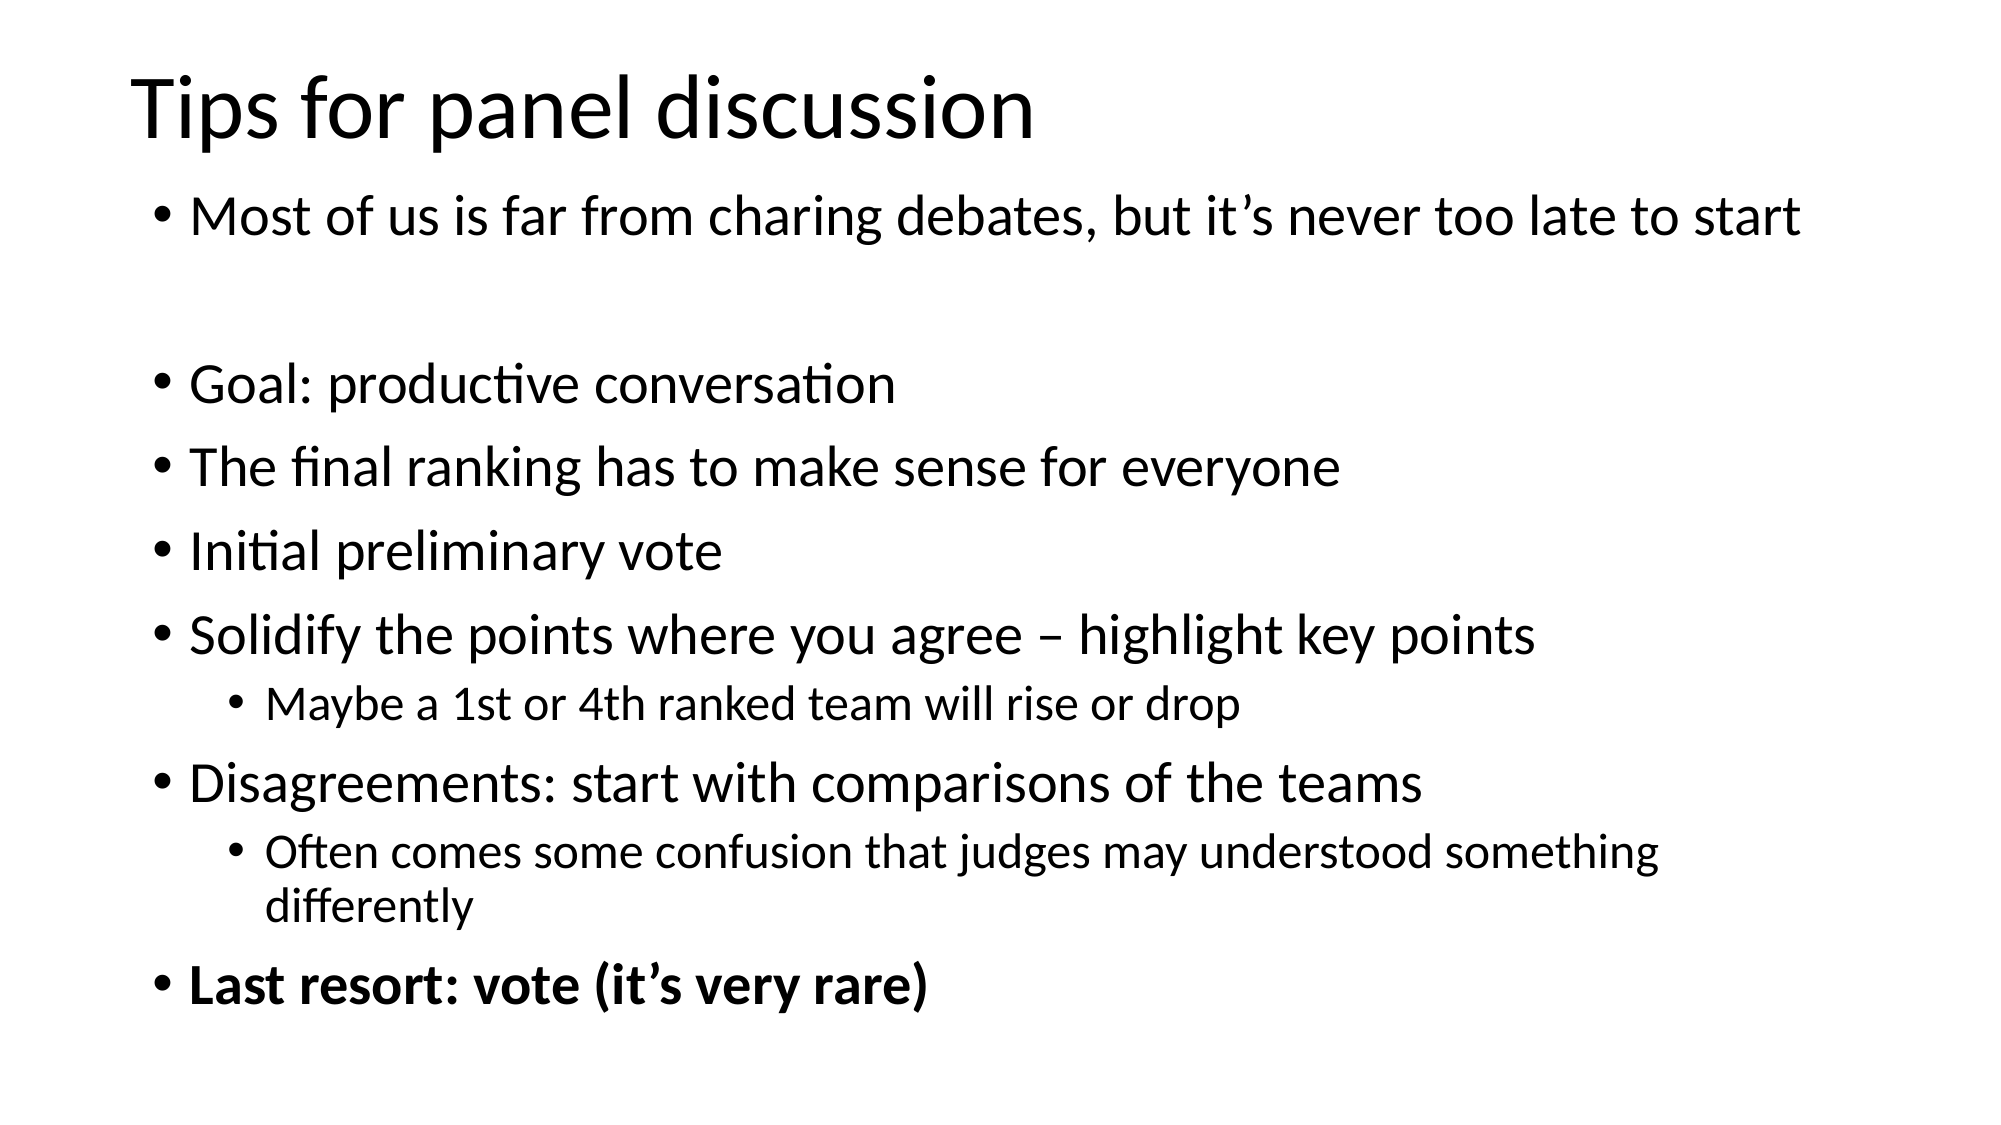

# Tips for panel discussion
Most of us is far from charing debates, but it’s never too late to start

Goal: productive conversation
The final ranking has to make sense for everyone
Initial preliminary vote
Solidify the points where you agree – highlight key points
Maybe a 1st or 4th ranked team will rise or drop
Disagreements: start with comparisons of the teams
Often comes some confusion that judges may understood something differently
Last resort: vote (it’s very rare)